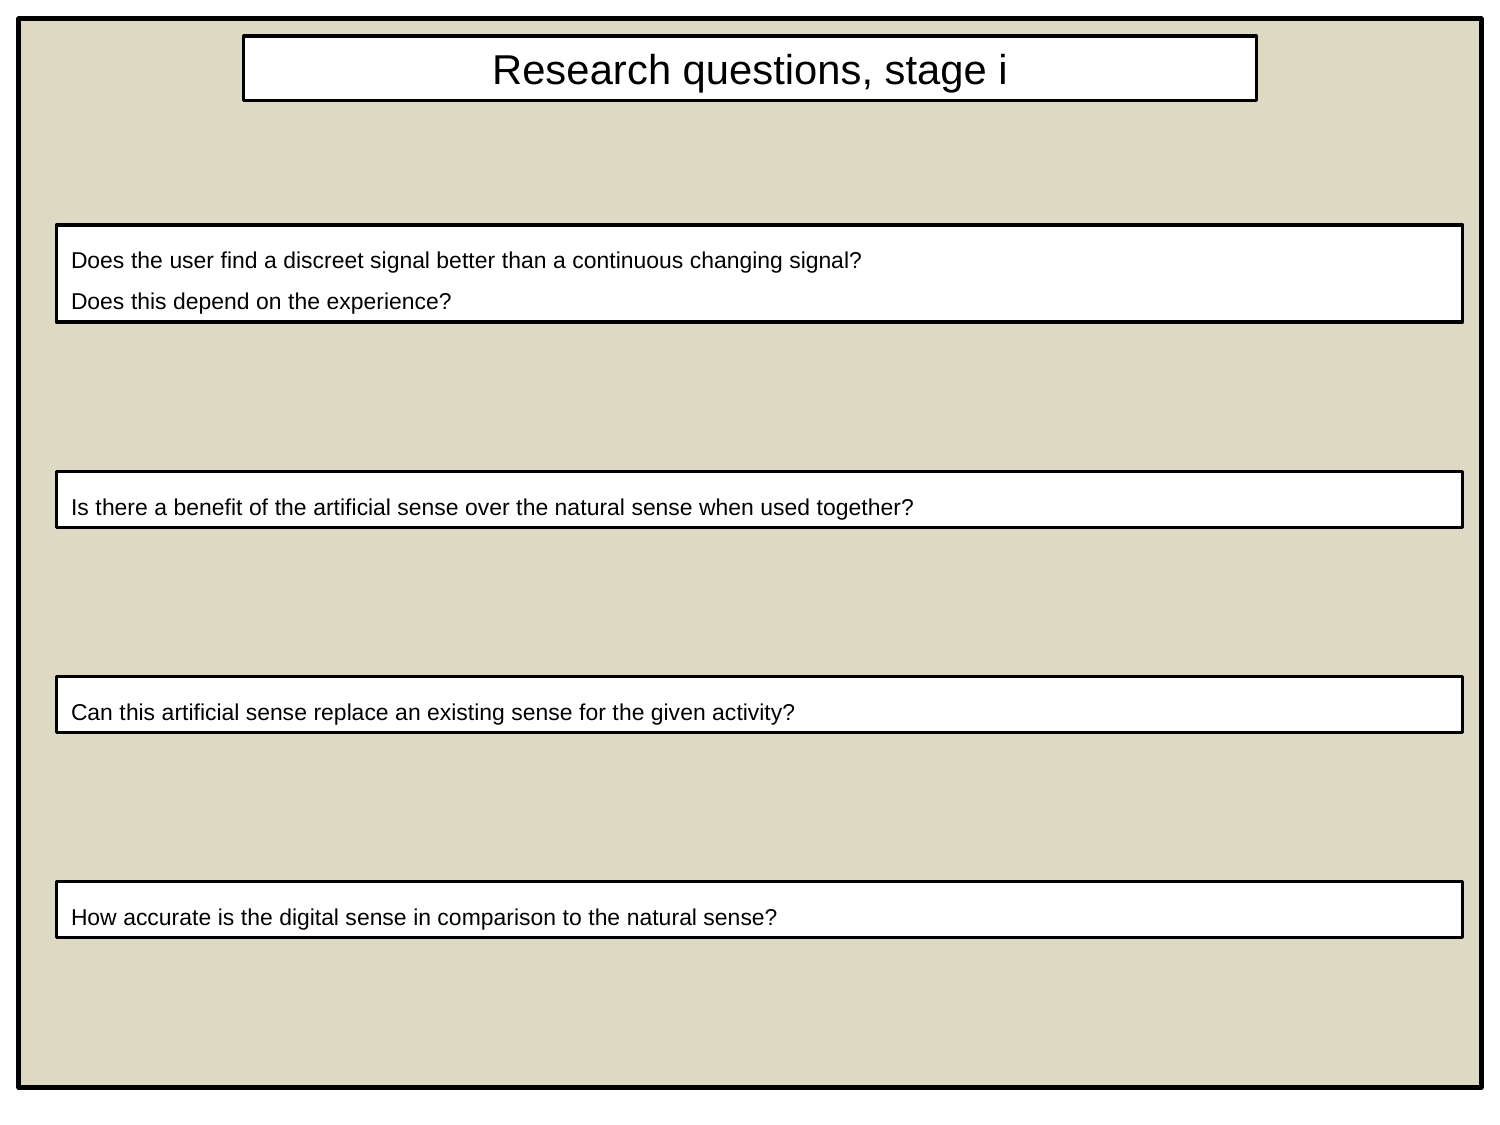

Research questions, stage i
Does the user find a discreet signal better than a continuous changing signal?
Does this depend on the experience?
Is there a benefit of the artificial sense over the natural sense when used together?
Can this artificial sense replace an existing sense for the given activity?
How accurate is the digital sense in comparison to the natural sense?